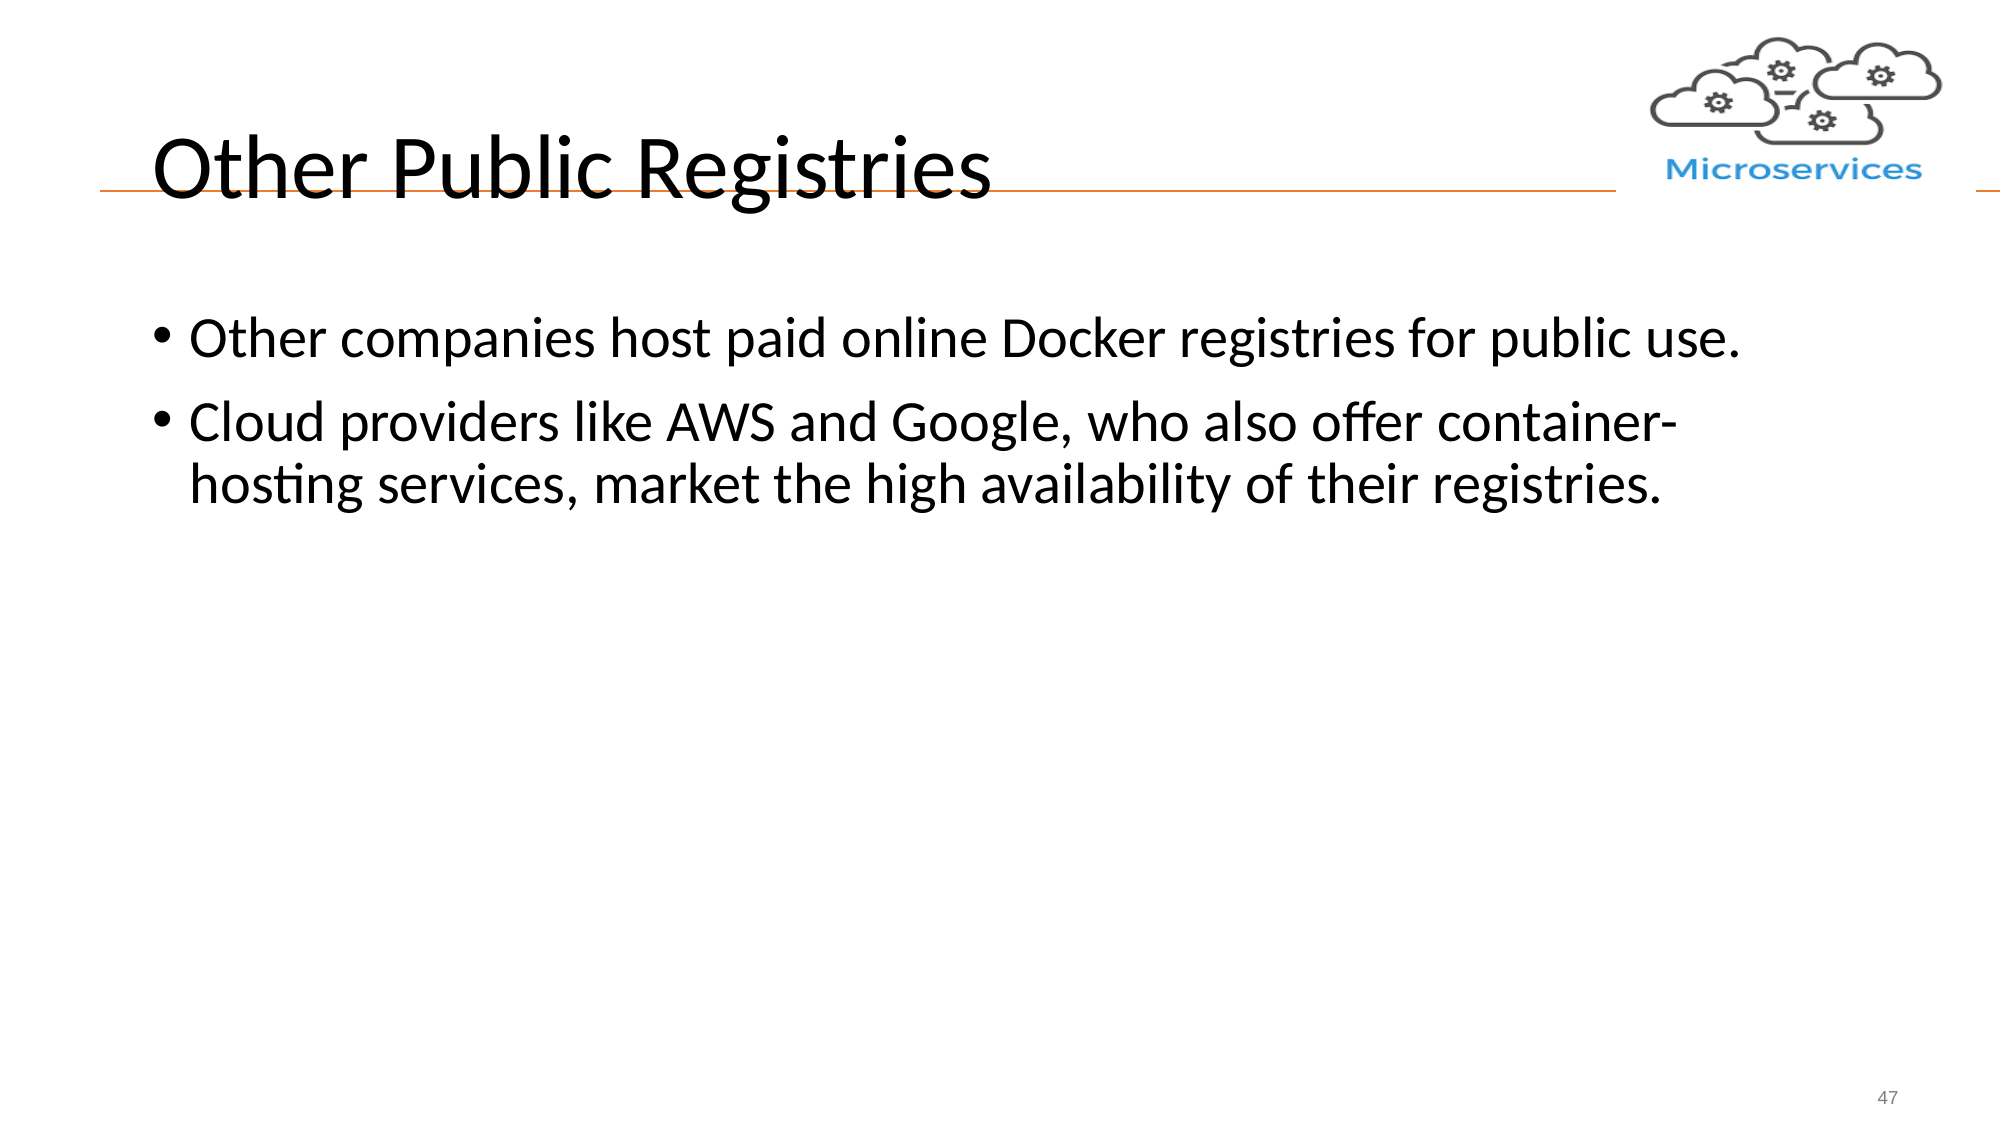

# Other Public Registries
Other companies host paid online Docker registries for public use.
Cloud providers like AWS and Google, who also offer container-hosting services, market the high availability of their registries.